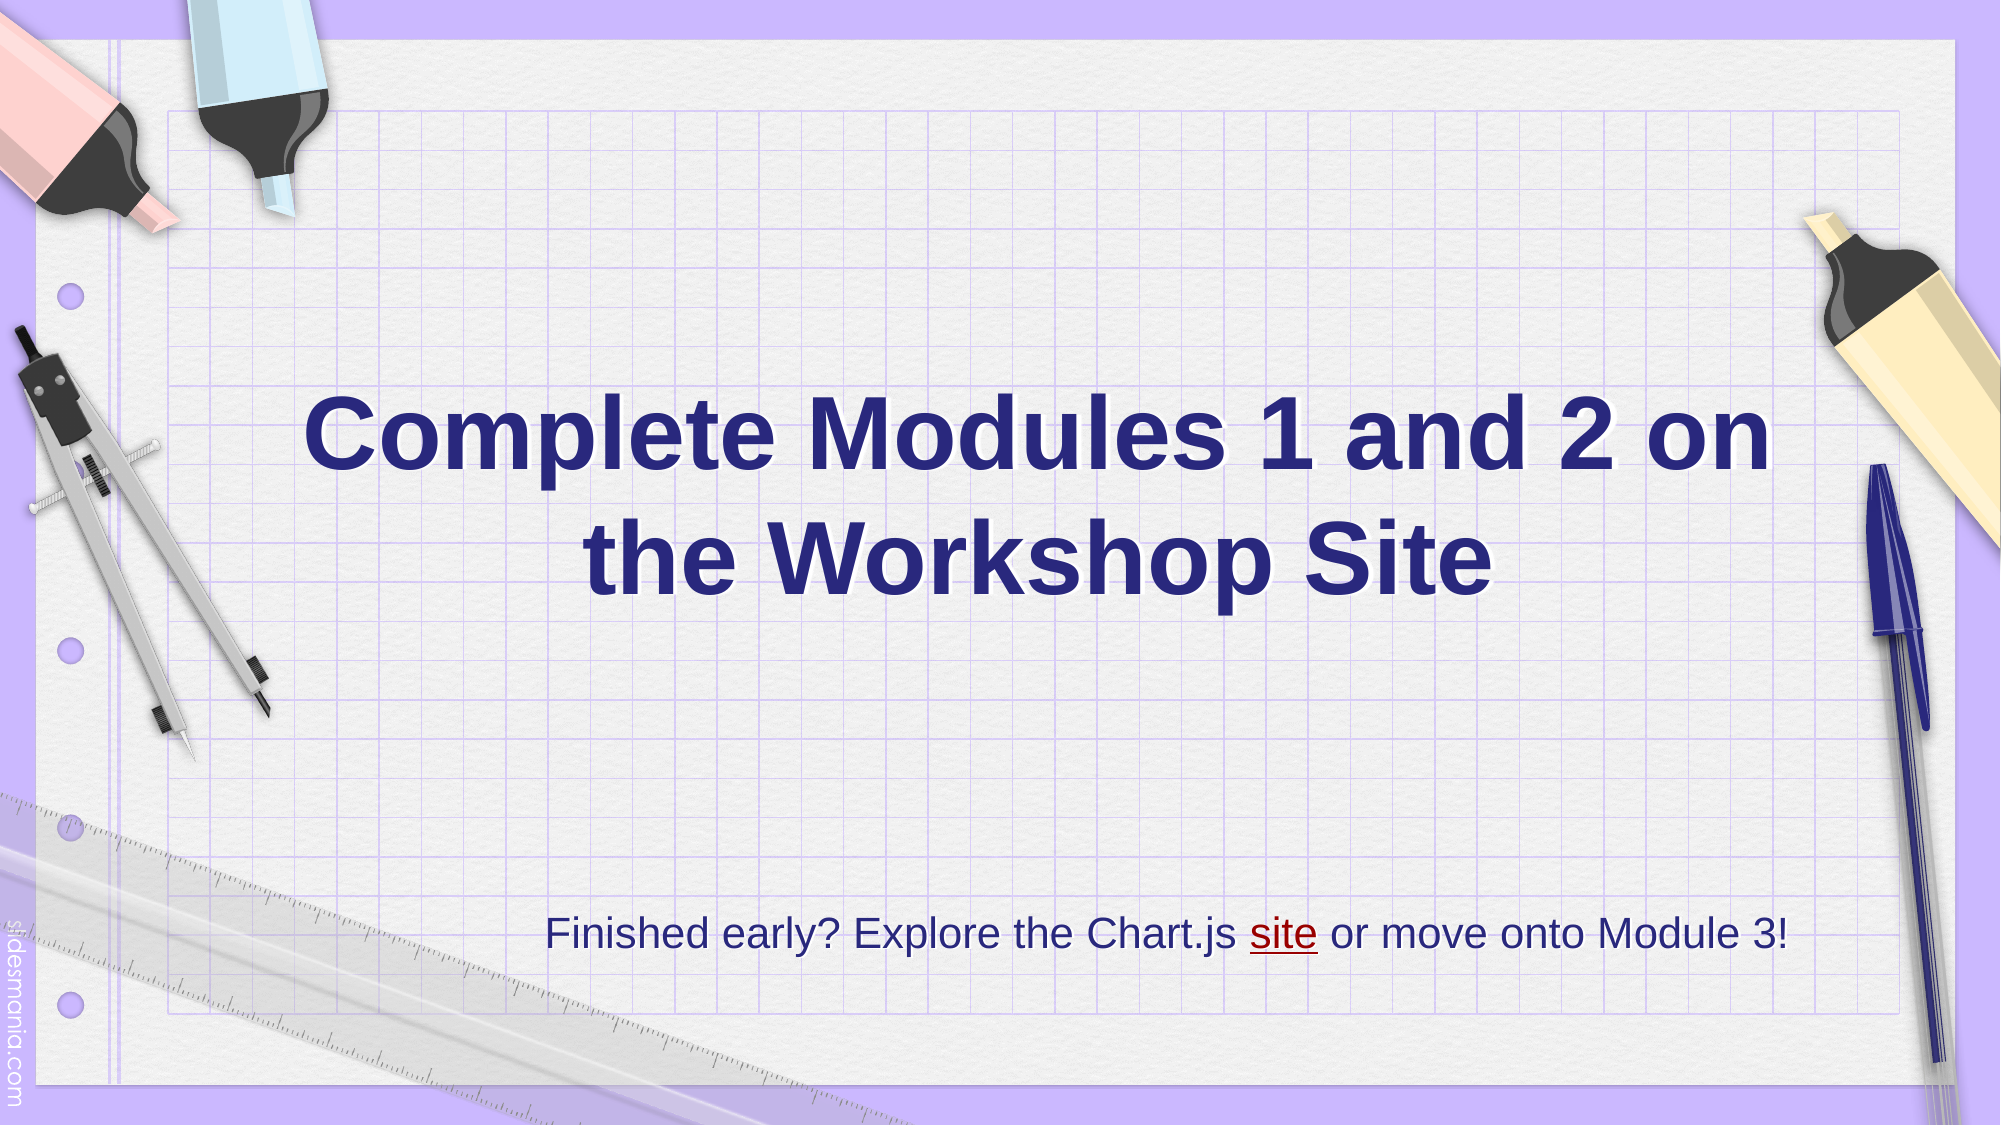

# Complete Modules 1 and 2 on the Workshop Site
Finished early? Explore the Chart.js site or move onto Module 3!